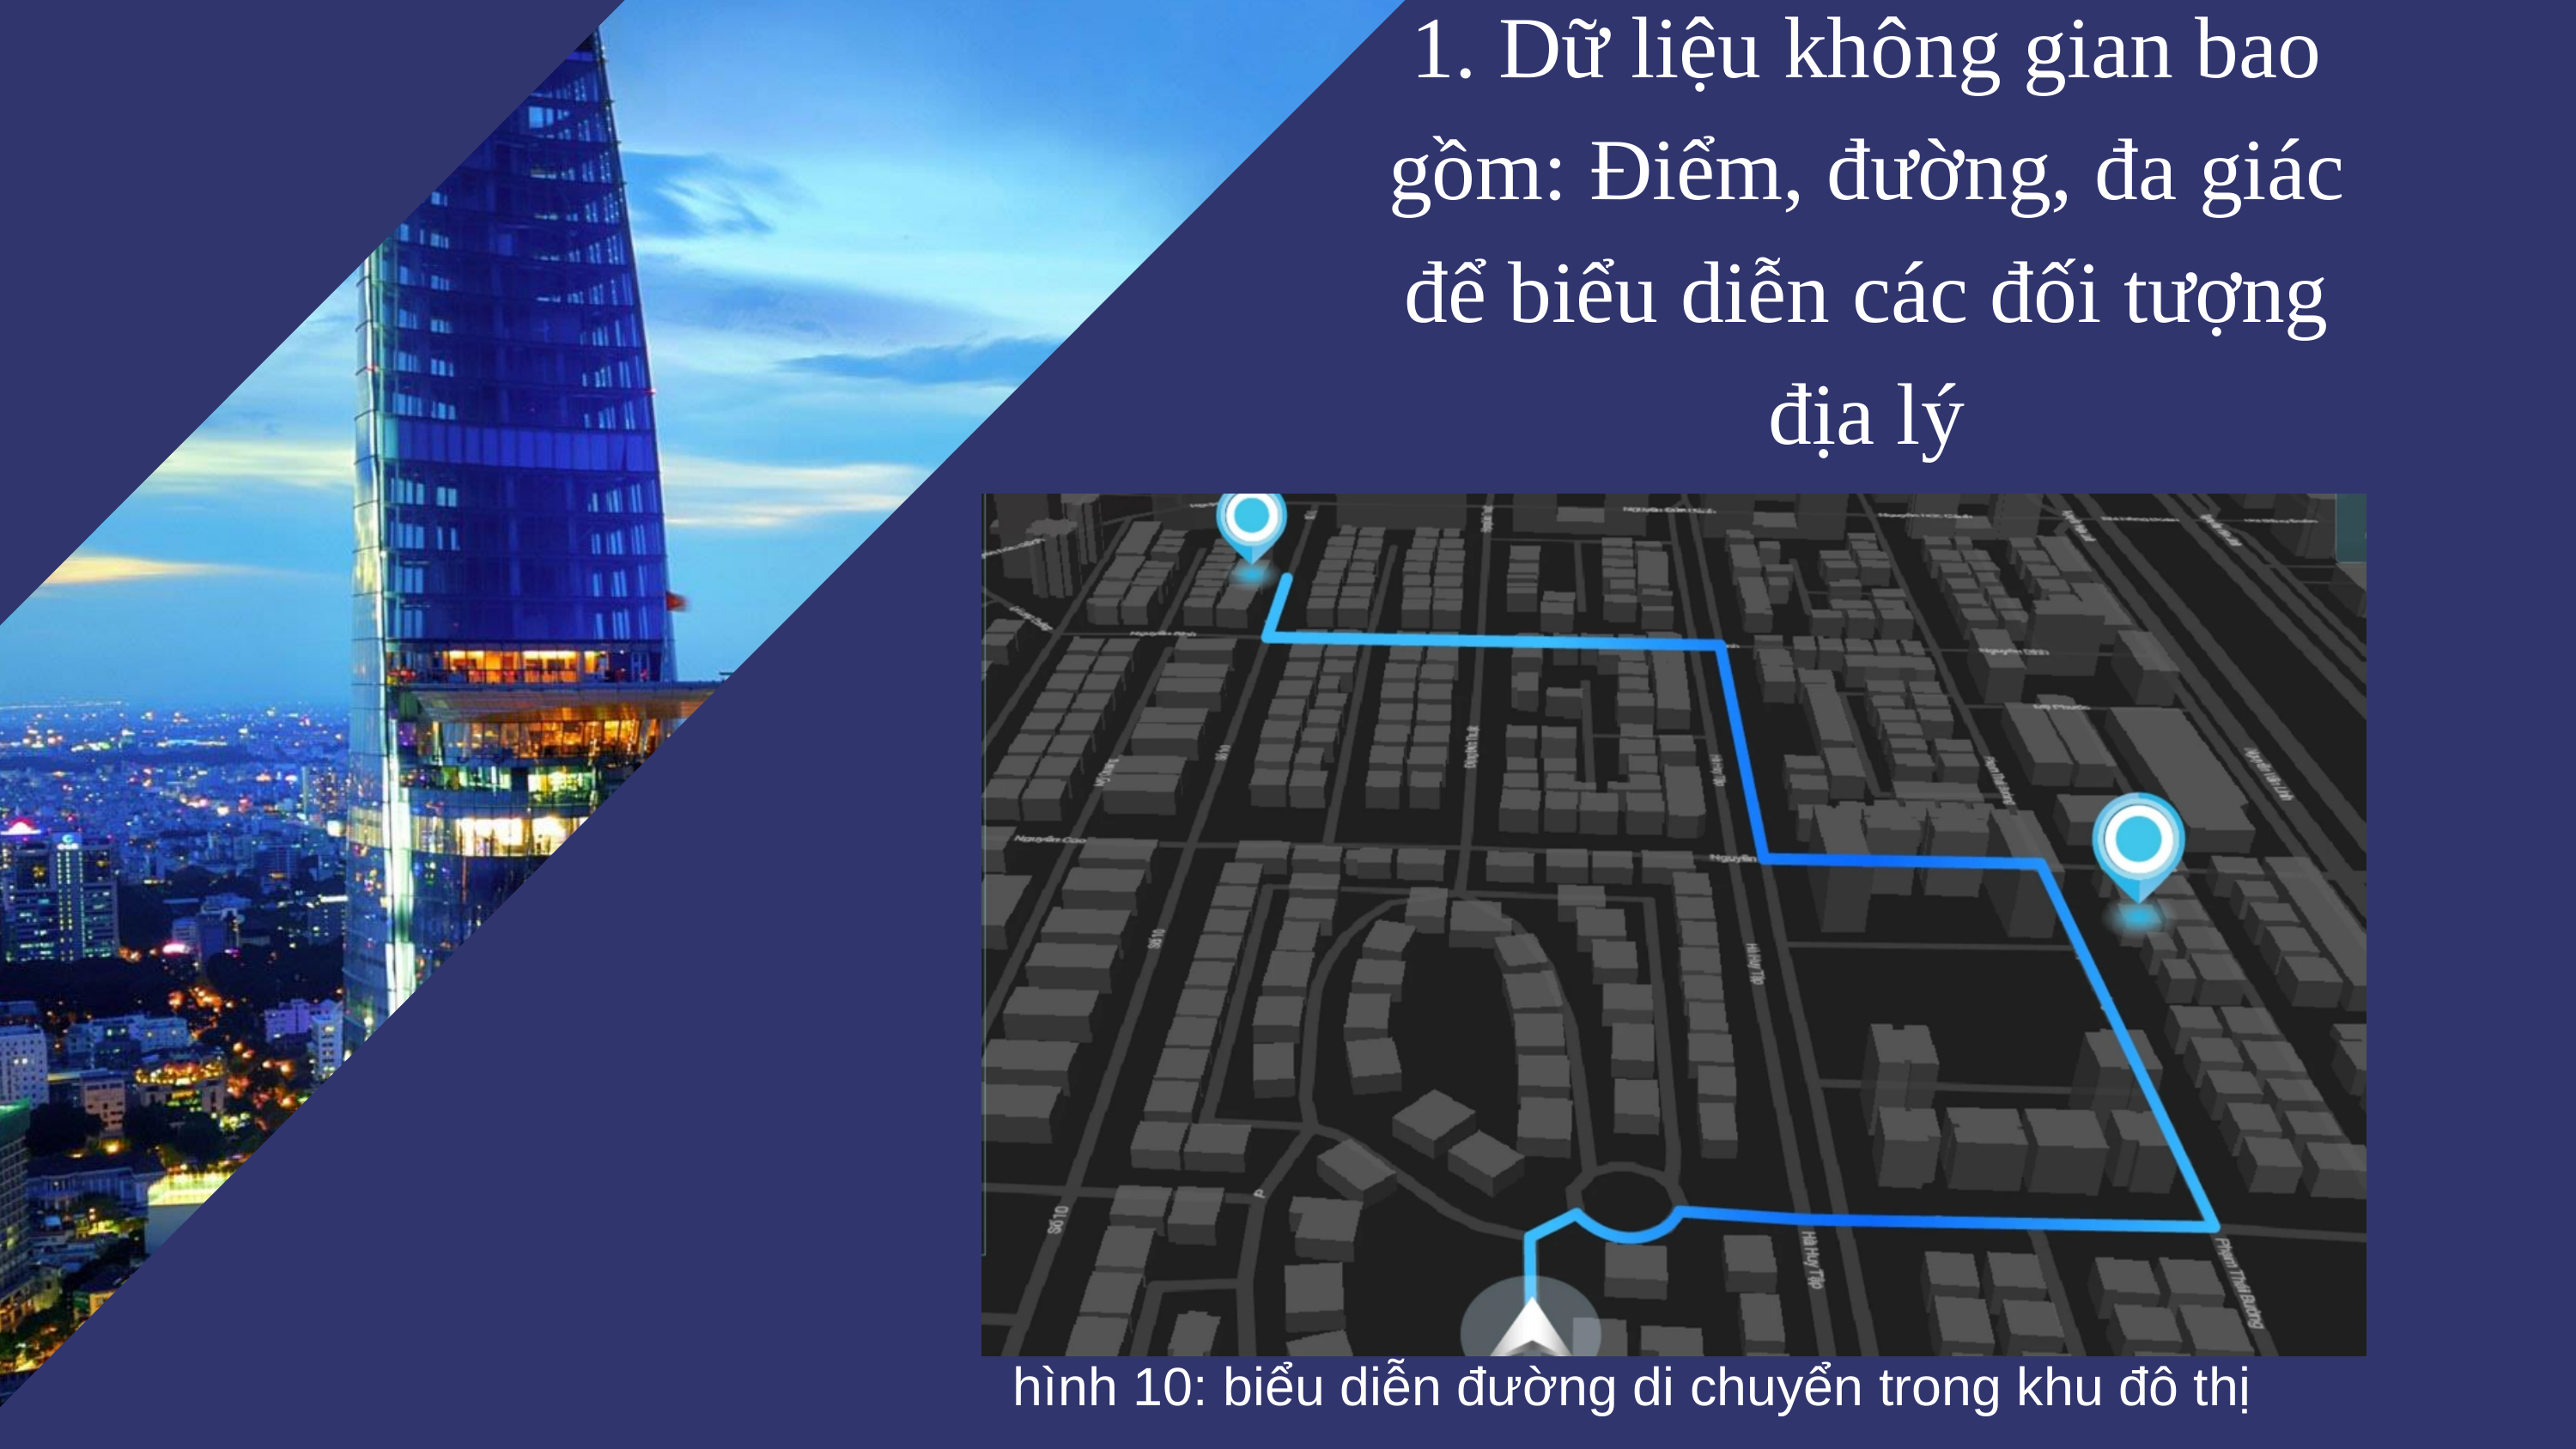

1. Dữ liệu không gian bao gồm: Điểm, đường, đa giác để biểu diễn các đối tượng địa lý

hình 10: biểu diễn đường di chuyển trong khu đô thị